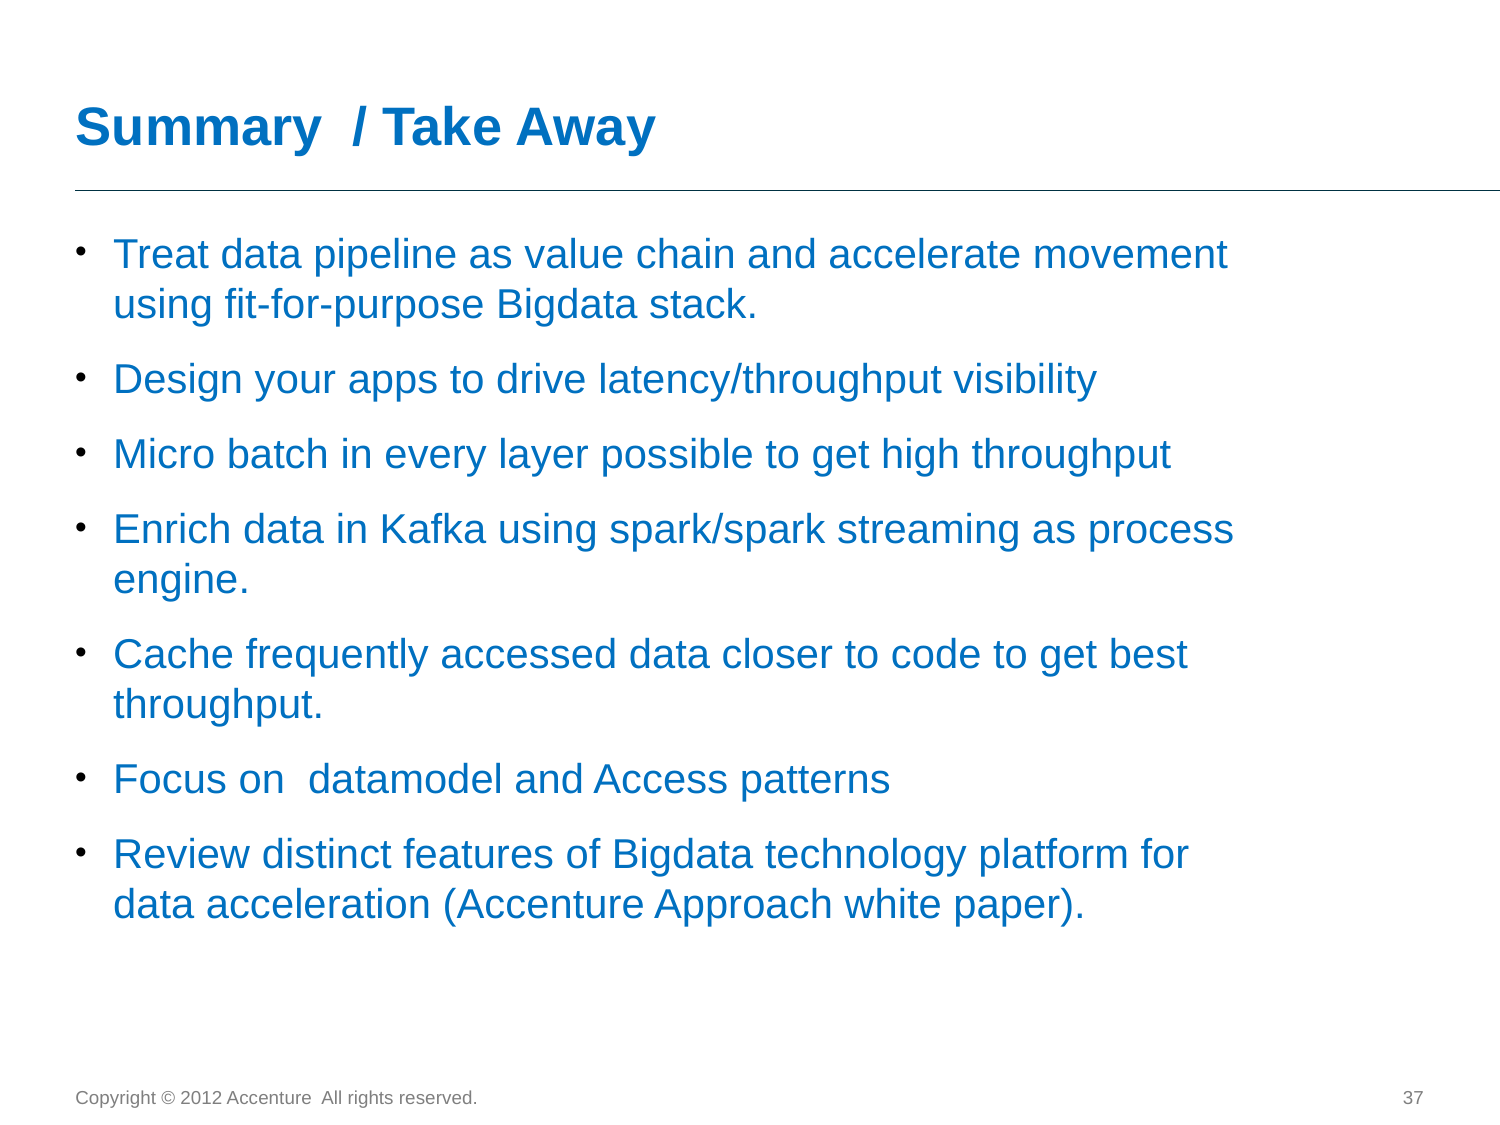

# Summary  / Take Away
Treat data pipeline as value chain and accelerate movement using fit-for-purpose Bigdata stack.
Design your apps to drive latency/throughput visibility
Micro batch in every layer possible to get high throughput
Enrich data in Kafka using spark/spark streaming as process engine.
Cache frequently accessed data closer to code to get best throughput.
Focus on  datamodel and Access patterns
Review distinct features of Bigdata technology platform for data acceleration (Accenture Approach white paper).